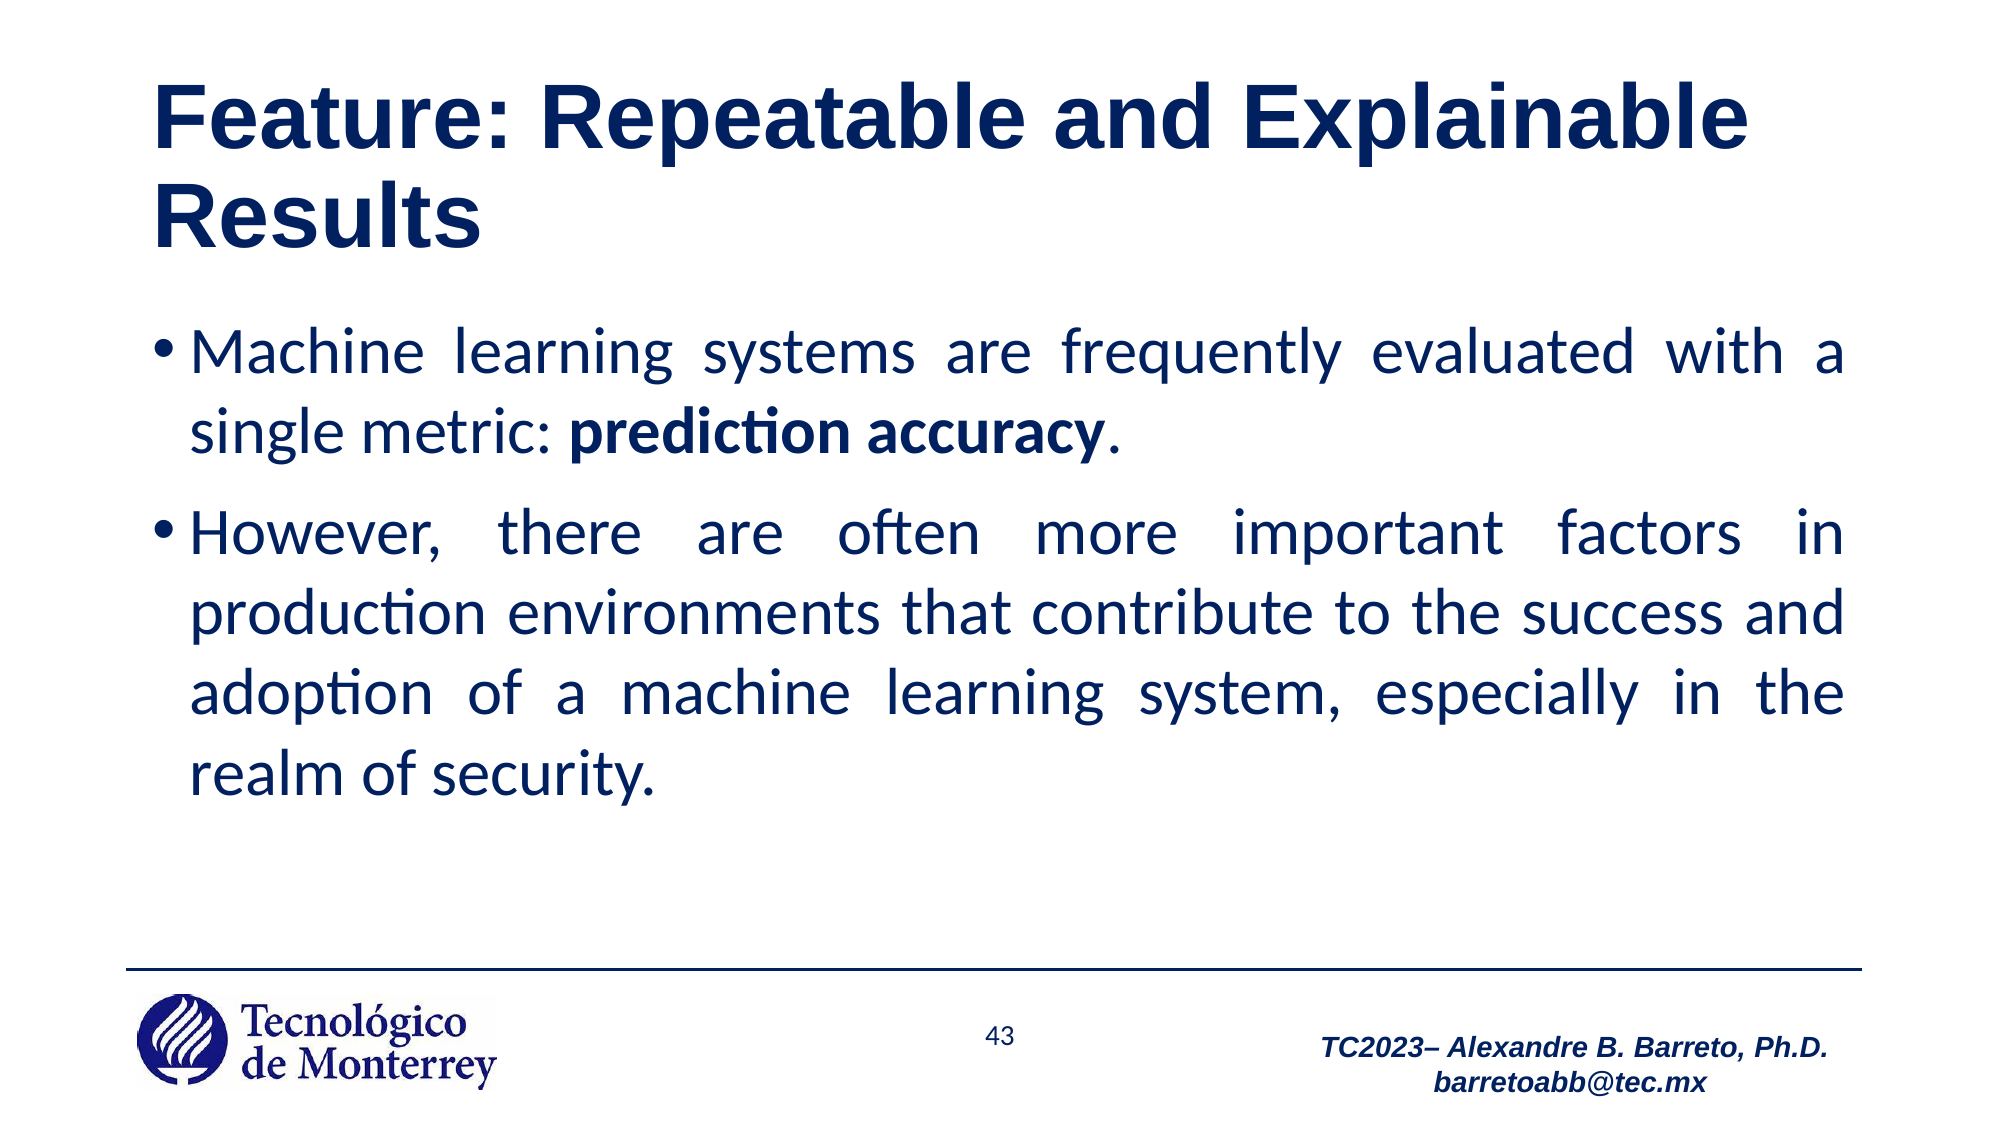

# Feature: Repeatable and Explainable Results
Machine learning systems are frequently evaluated with a single metric: prediction accuracy.
However, there are often more important factors in production environments that contribute to the success and adoption of a machine learning system, especially in the realm of security.